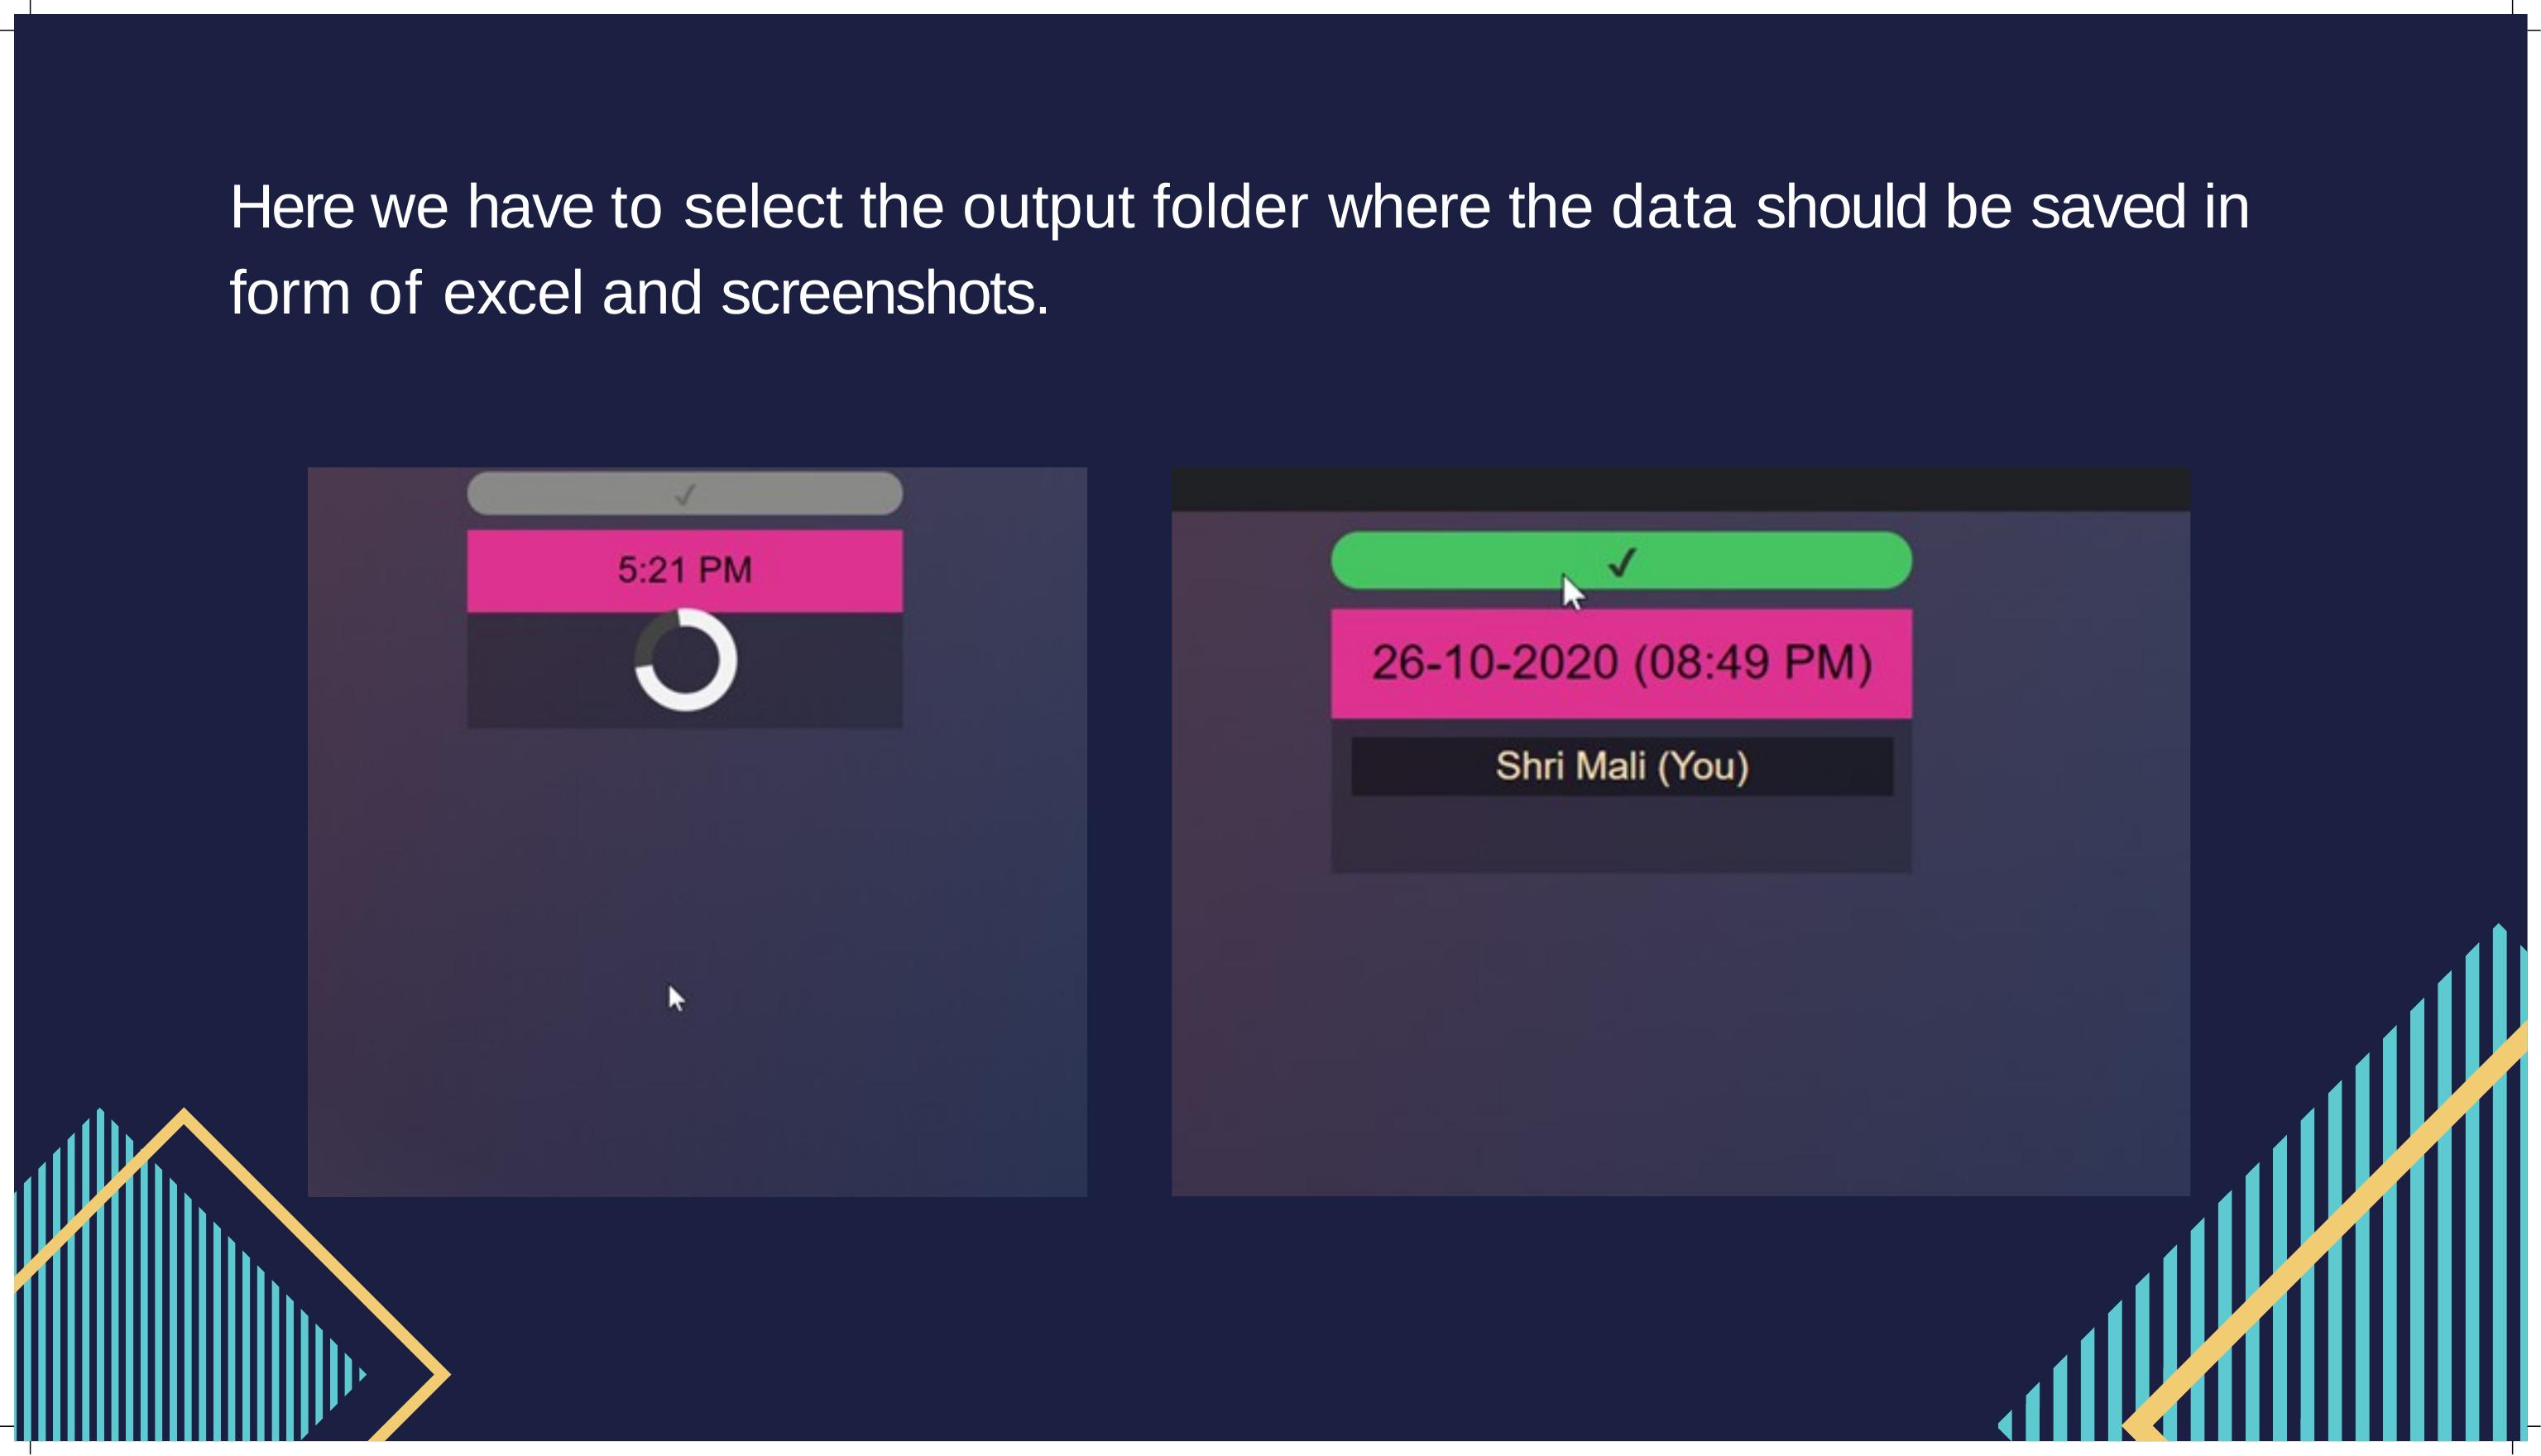

# Here we have to select the output folder where the data should be saved in  form of excel and screenshots.